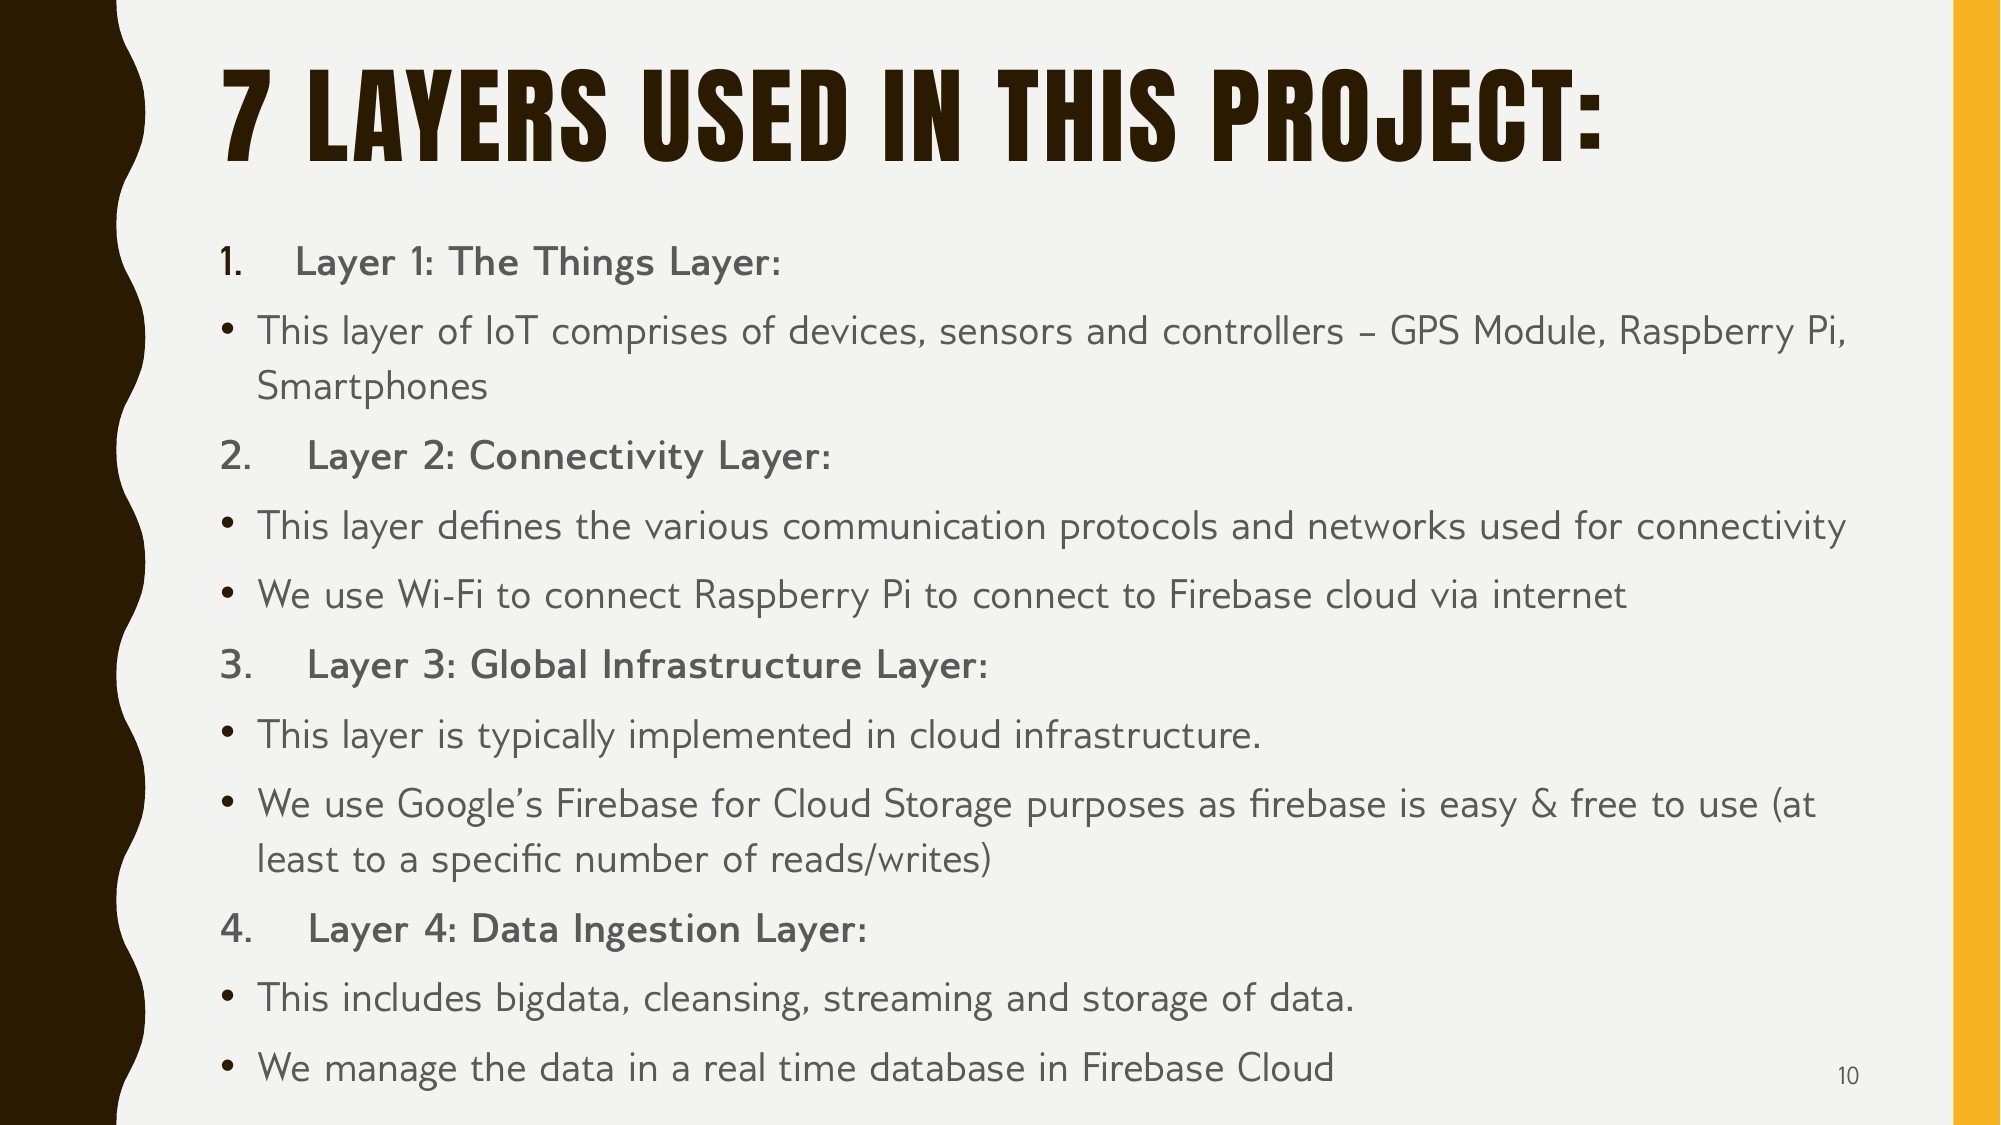

# 7 Layers used in this project:
Layer 1: The Things Layer:
This layer of IoT comprises of devices, sensors and controllers – GPS Module, Raspberry Pi, Smartphones
2.    Layer 2: Connectivity Layer:
This layer defines the various communication protocols and networks used for connectivity
We use Wi-Fi to connect Raspberry Pi to connect to Firebase cloud via internet
3.    Layer 3: Global Infrastructure Layer:
This layer is typically implemented in cloud infrastructure.
We use Google’s Firebase for Cloud Storage purposes as firebase is easy & free to use (at least to a specific number of reads/writes)
4.    Layer 4: Data Ingestion Layer:
This includes bigdata, cleansing, streaming and storage of data.
We manage the data in a real time database in Firebase Cloud

10